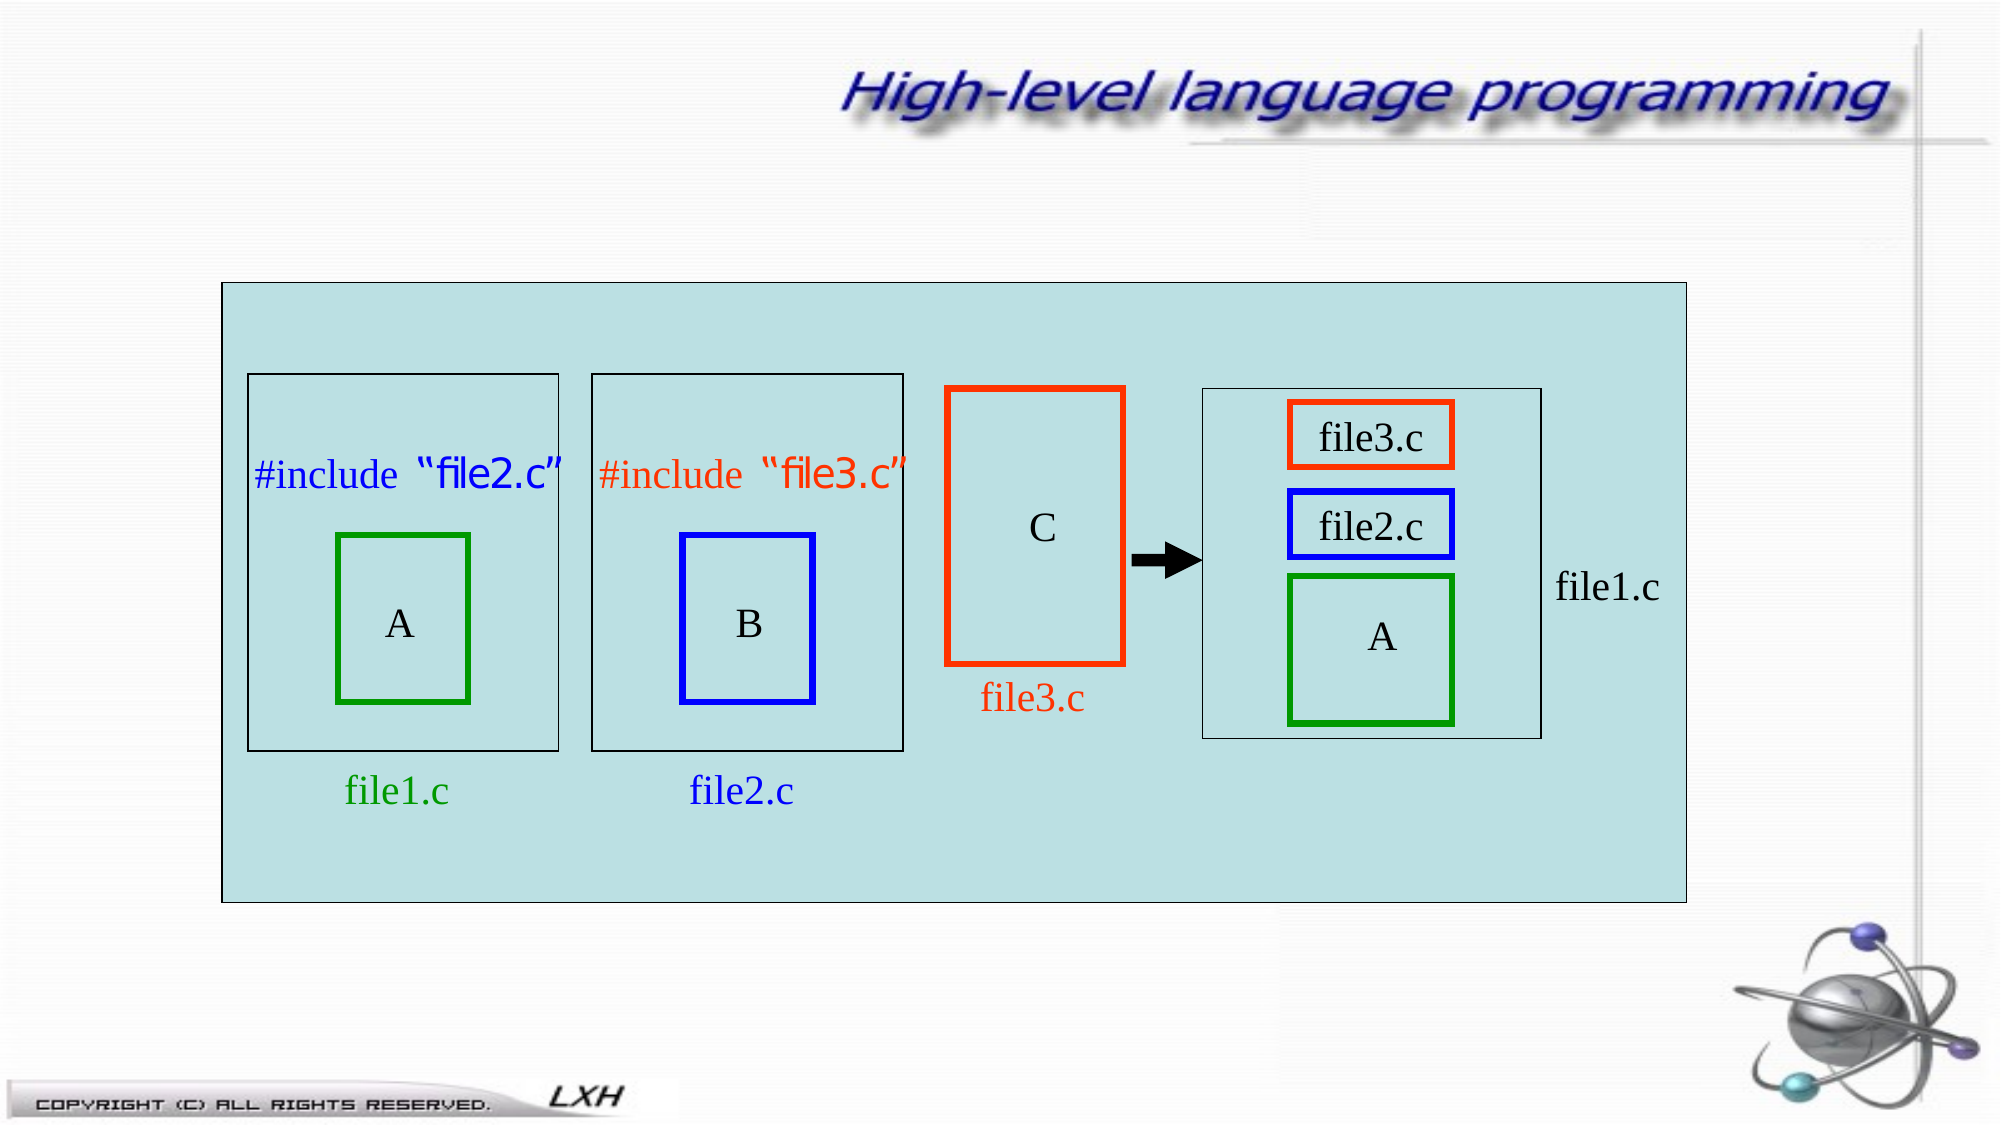

#include  “file2.c”
#include  “file3.c”
C

A
 B
file3.c

file1.c
file2.c

file3.c
file2.c
file1.c

A